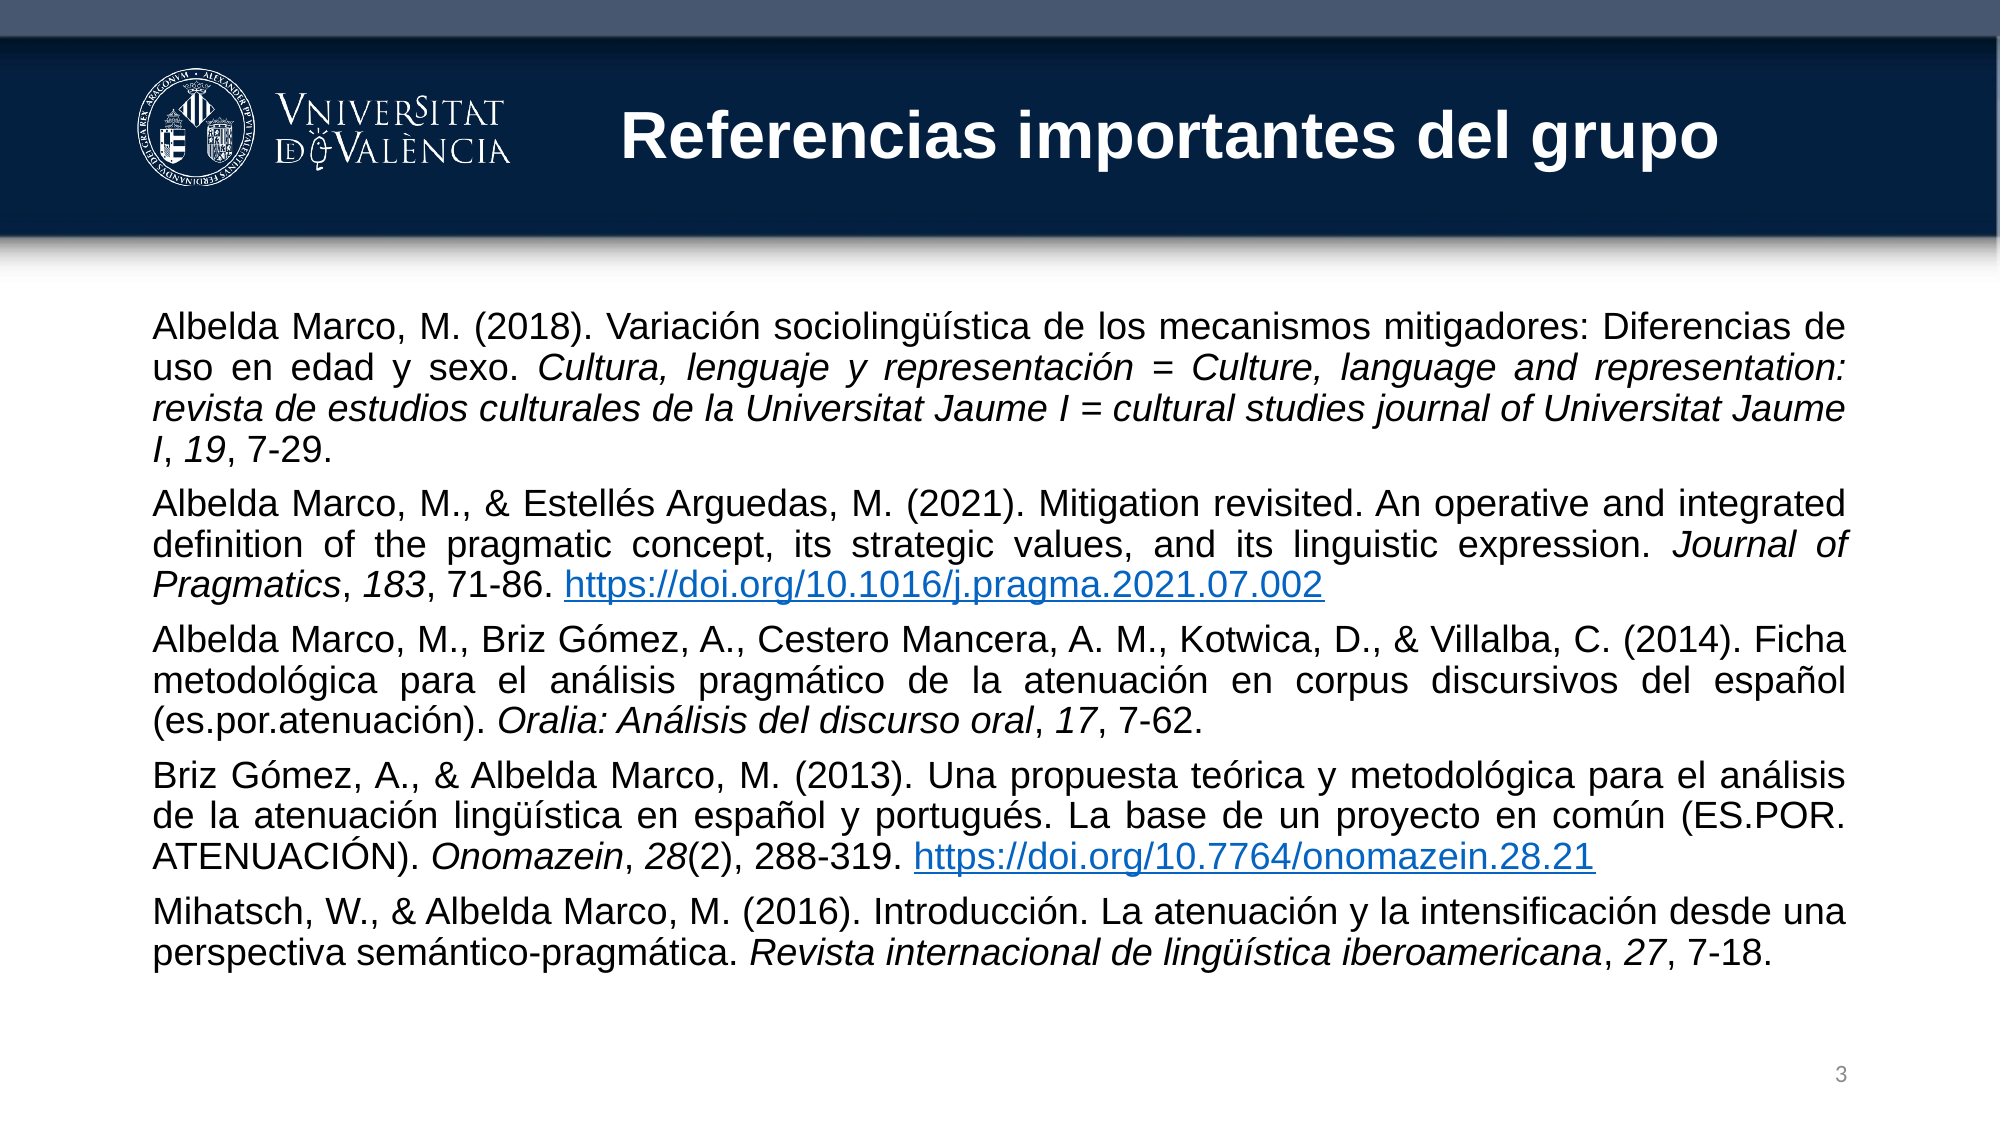

# Referencias importantes del grupo
Albelda Marco, M. (2018). Variación sociolingüística de los mecanismos mitigadores: Diferencias de uso en edad y sexo. Cultura, lenguaje y representación = Culture, language and representation: revista de estudios culturales de la Universitat Jaume I = cultural studies journal of Universitat Jaume I, 19, 7-29.
Albelda Marco, M., & Estellés Arguedas, M. (2021). Mitigation revisited. An operative and integrated definition of the pragmatic concept, its strategic values, and its linguistic expression. Journal of Pragmatics, 183, 71-86. https://doi.org/10.1016/j.pragma.2021.07.002
Albelda Marco, M., Briz Gómez, A., Cestero Mancera, A. M., Kotwica, D., & Villalba, C. (2014). Ficha metodológica para el análisis pragmático de la atenuación en corpus discursivos del español (es.por.atenuación). Oralia: Análisis del discurso oral, 17, 7-62.
Briz Gómez, A., & Albelda Marco, M. (2013). Una propuesta teórica y metodológica para el análisis de la atenuación lingüística en español y portugués. La base de un proyecto en común (ES.POR. ATENUACIÓN). Onomazein, 28(2), 288-319. https://doi.org/10.7764/onomazein.28.21
Mihatsch, W., & Albelda Marco, M. (2016). Introducción. La atenuación y la intensificación desde una perspectiva semántico-pragmática. Revista internacional de lingüística iberoamericana, 27, 7-18.

3